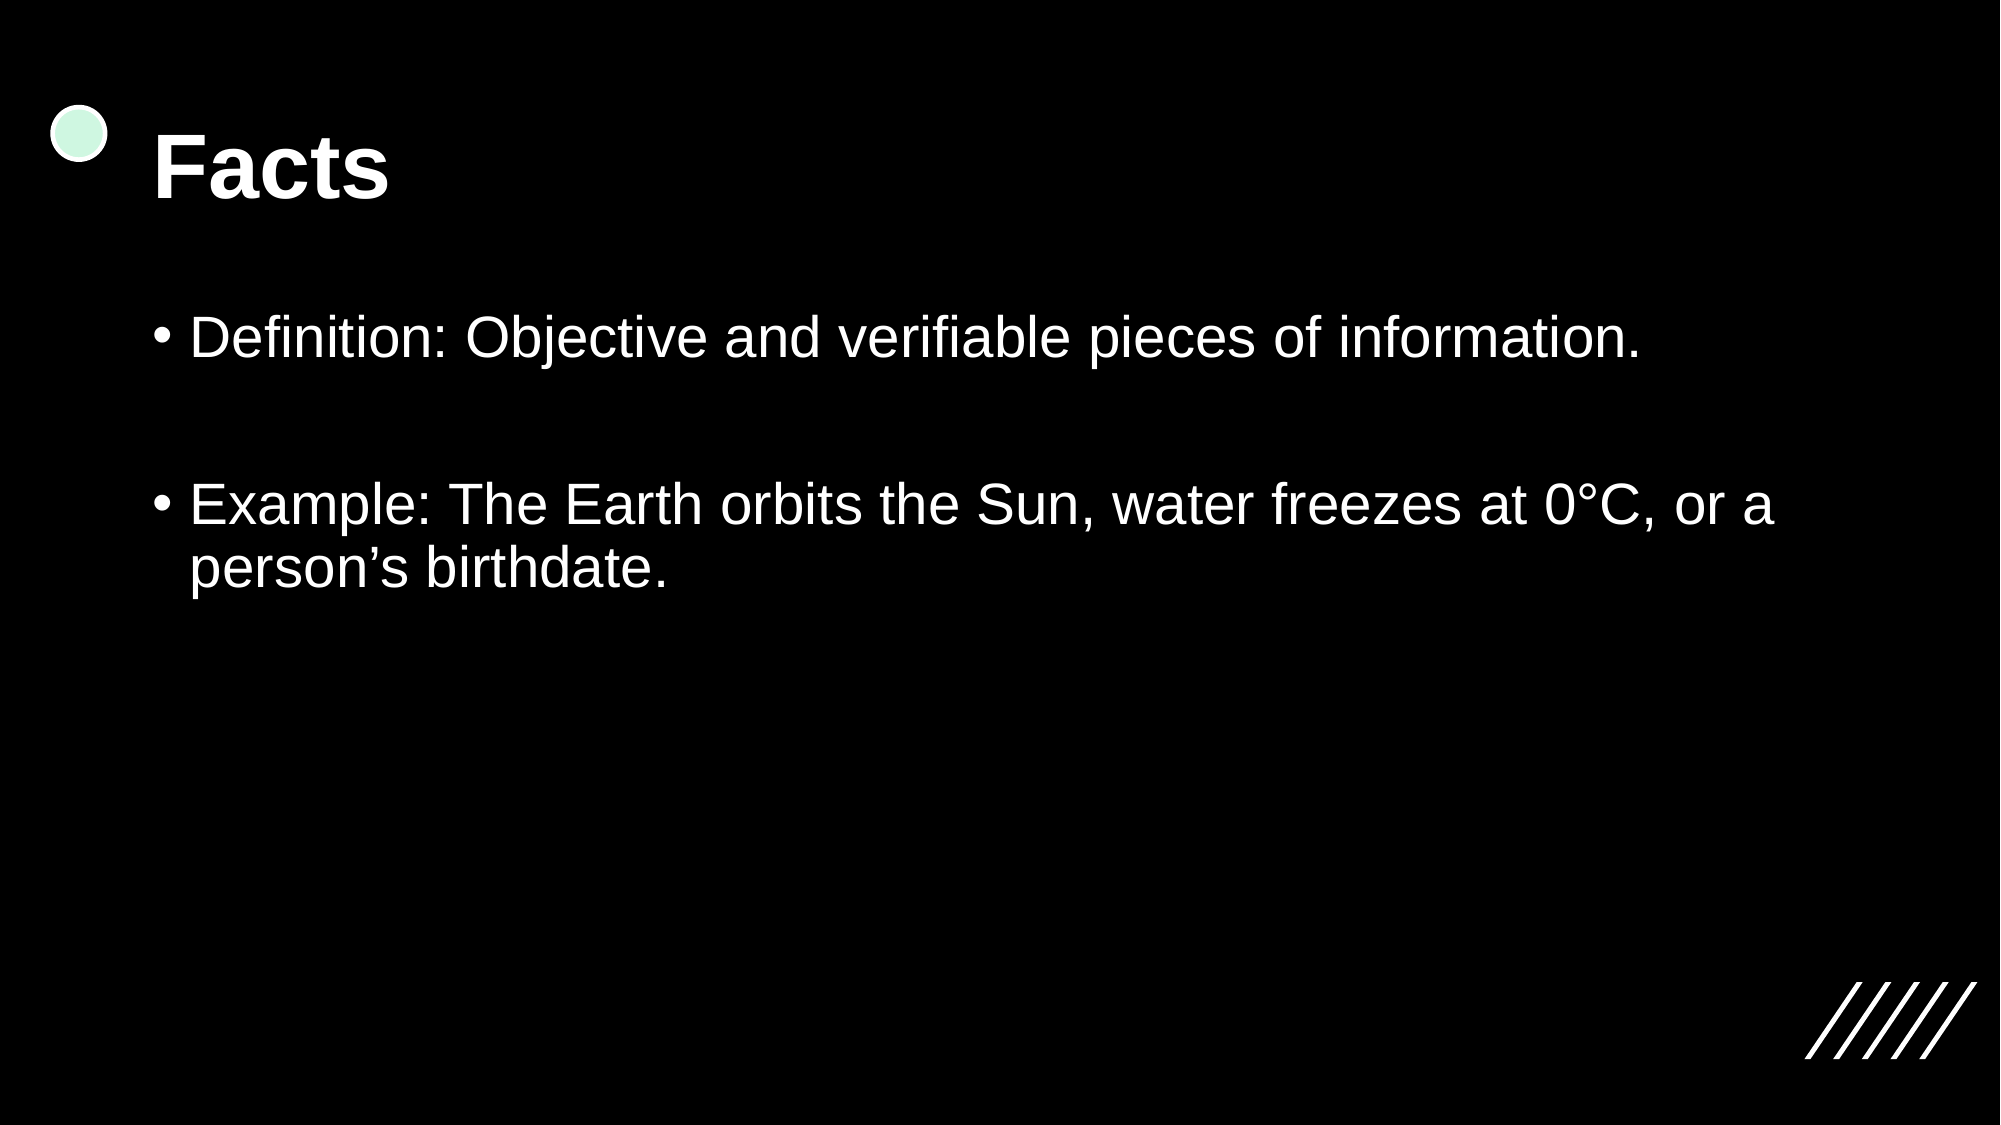

# Facts
Definition: Objective and verifiable pieces of information.

Example: The Earth orbits the Sun, water freezes at 0°C, or a person’s birthdate.